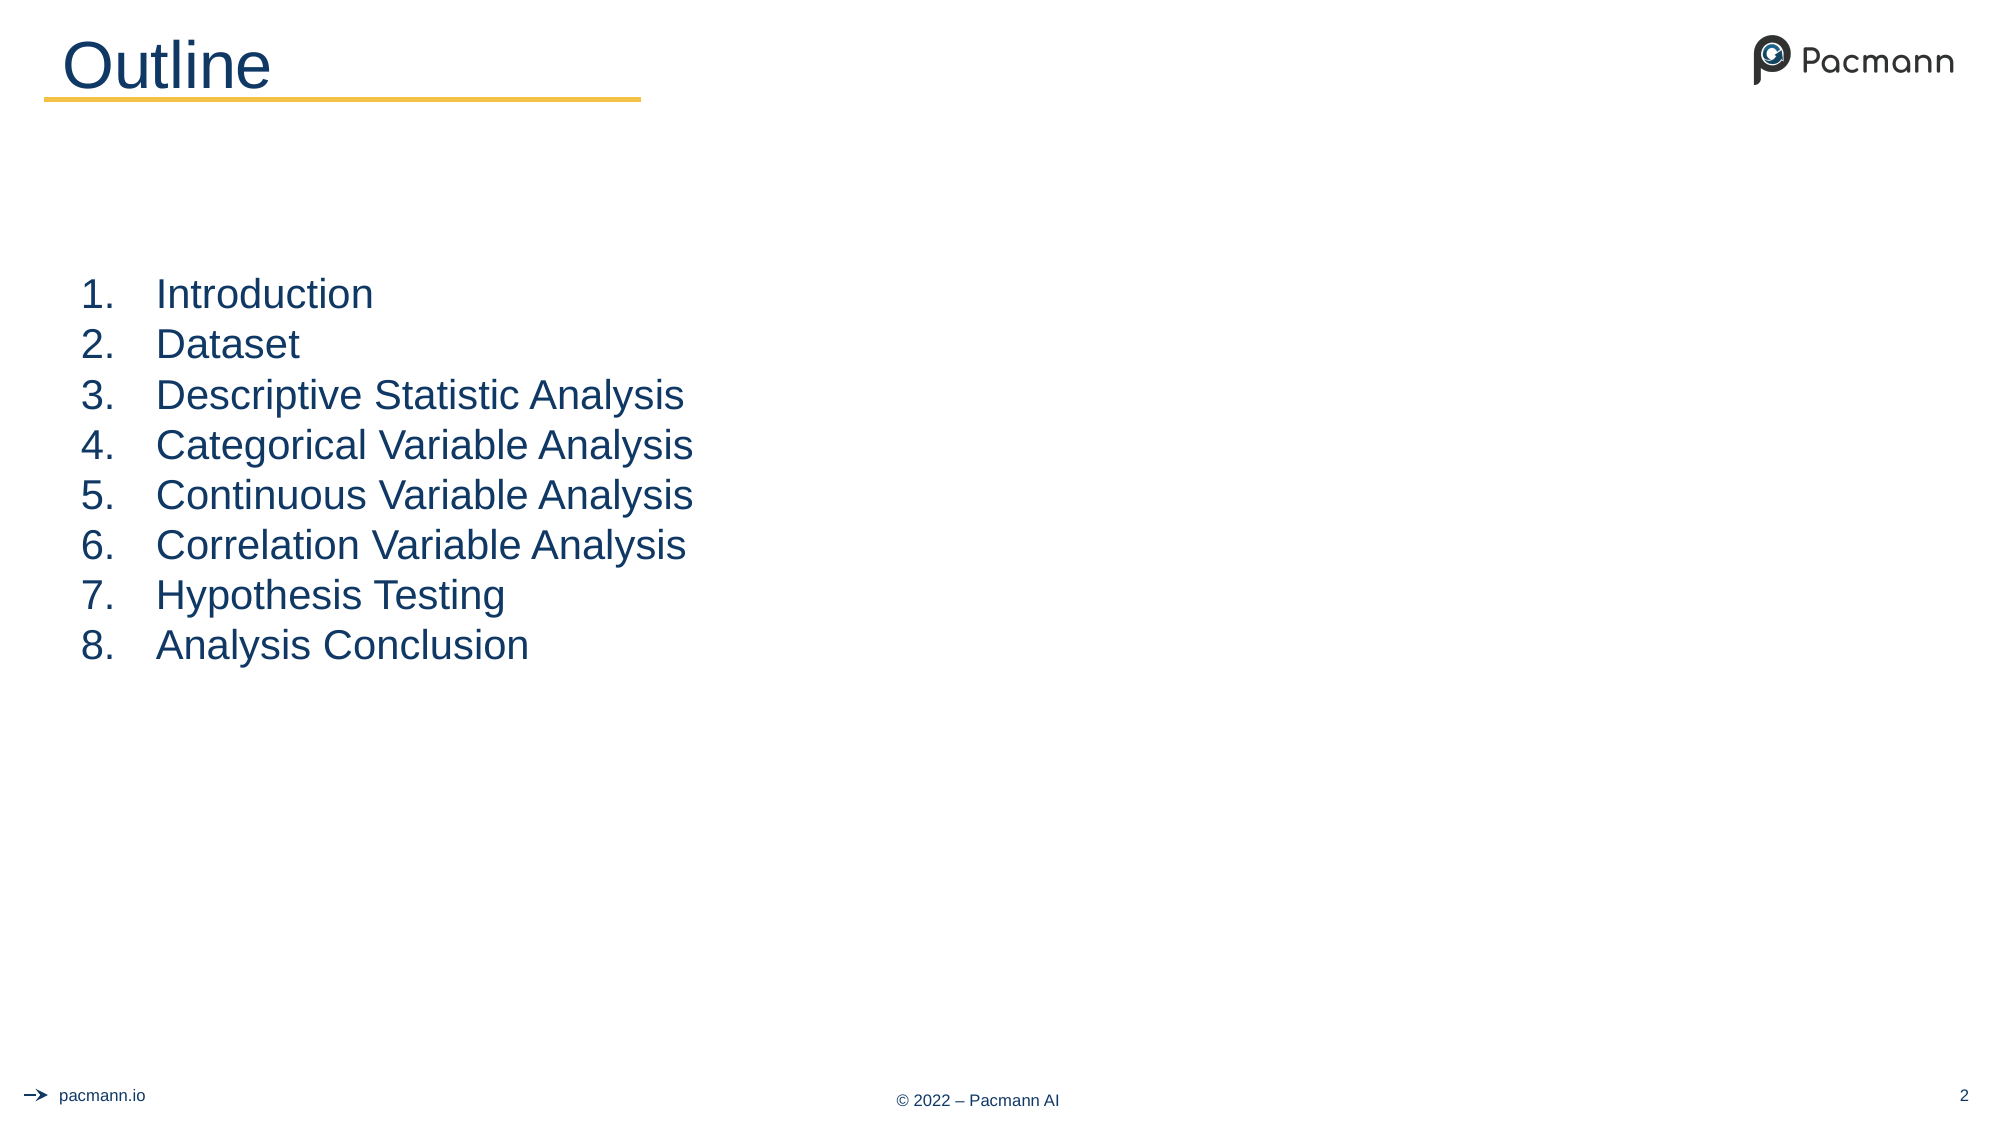

# Outline
Introduction
Dataset
Descriptive Statistic Analysis
Categorical Variable Analysis
Continuous Variable Analysis
Correlation Variable Analysis
Hypothesis Testing
Analysis Conclusion